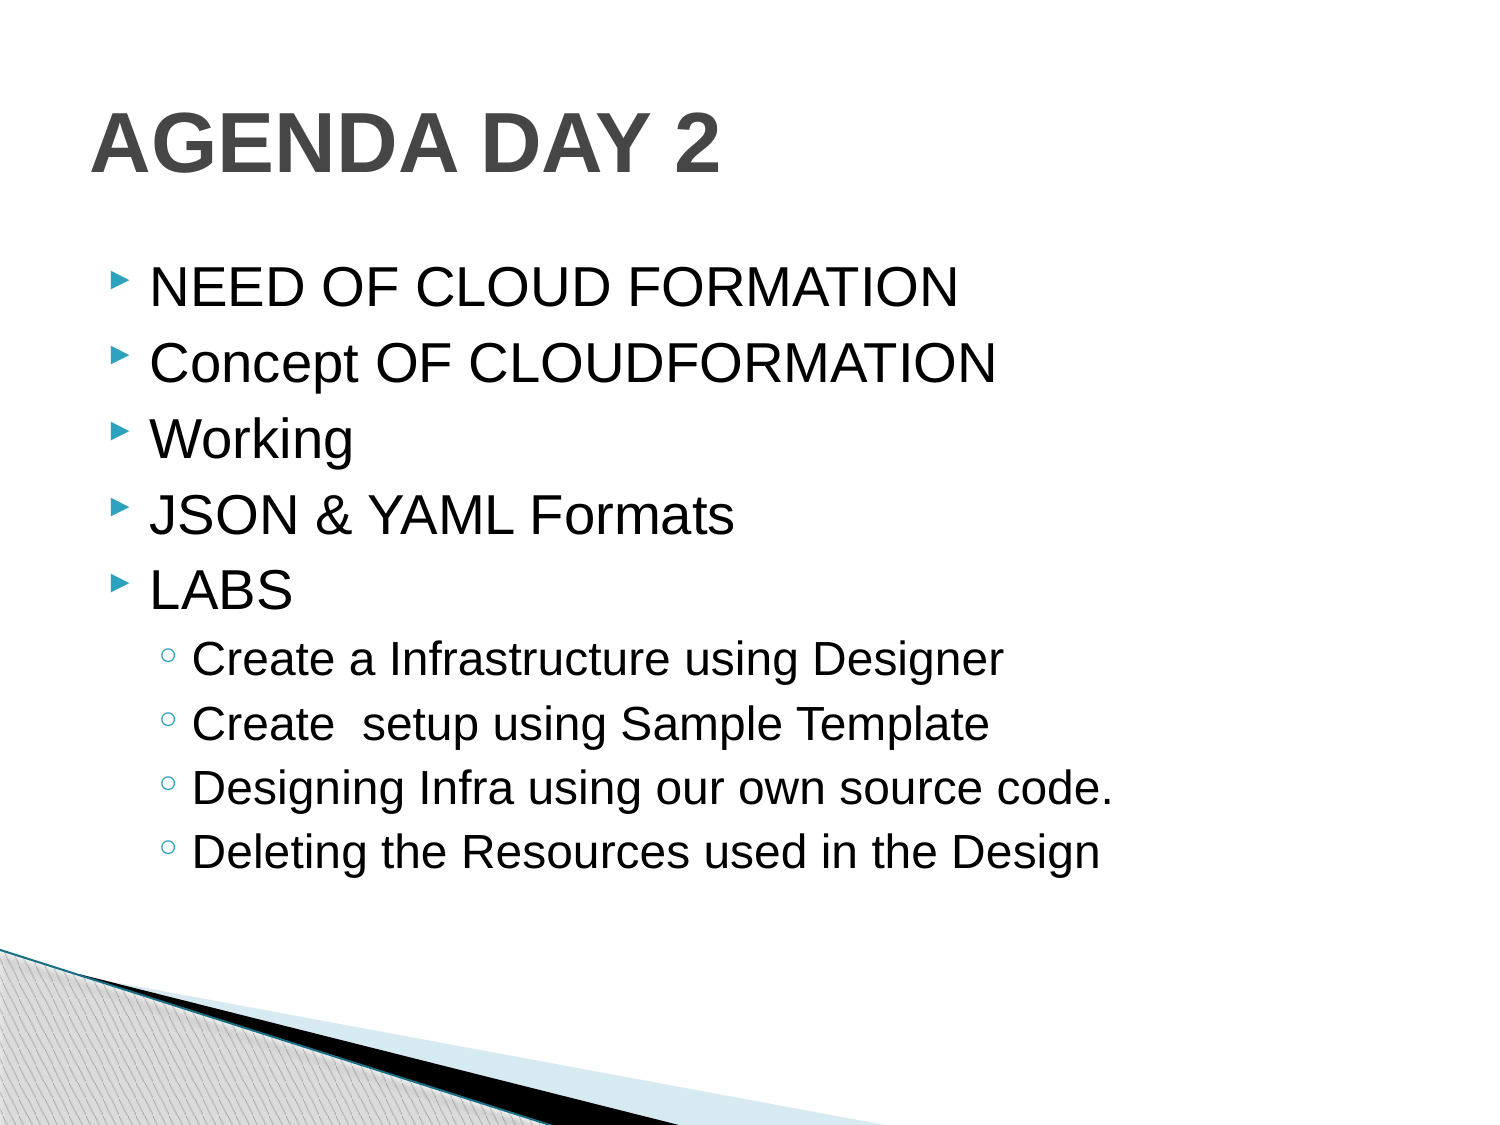

# AGENDA DAY 2
NEED OF CLOUD FORMATION
Concept OF CLOUDFORMATION
Working
JSON & YAML Formats
LABS
Create a Infrastructure using Designer
Create  setup using Sample Template
Designing Infra using our own source code.
Deleting the Resources used in the Design